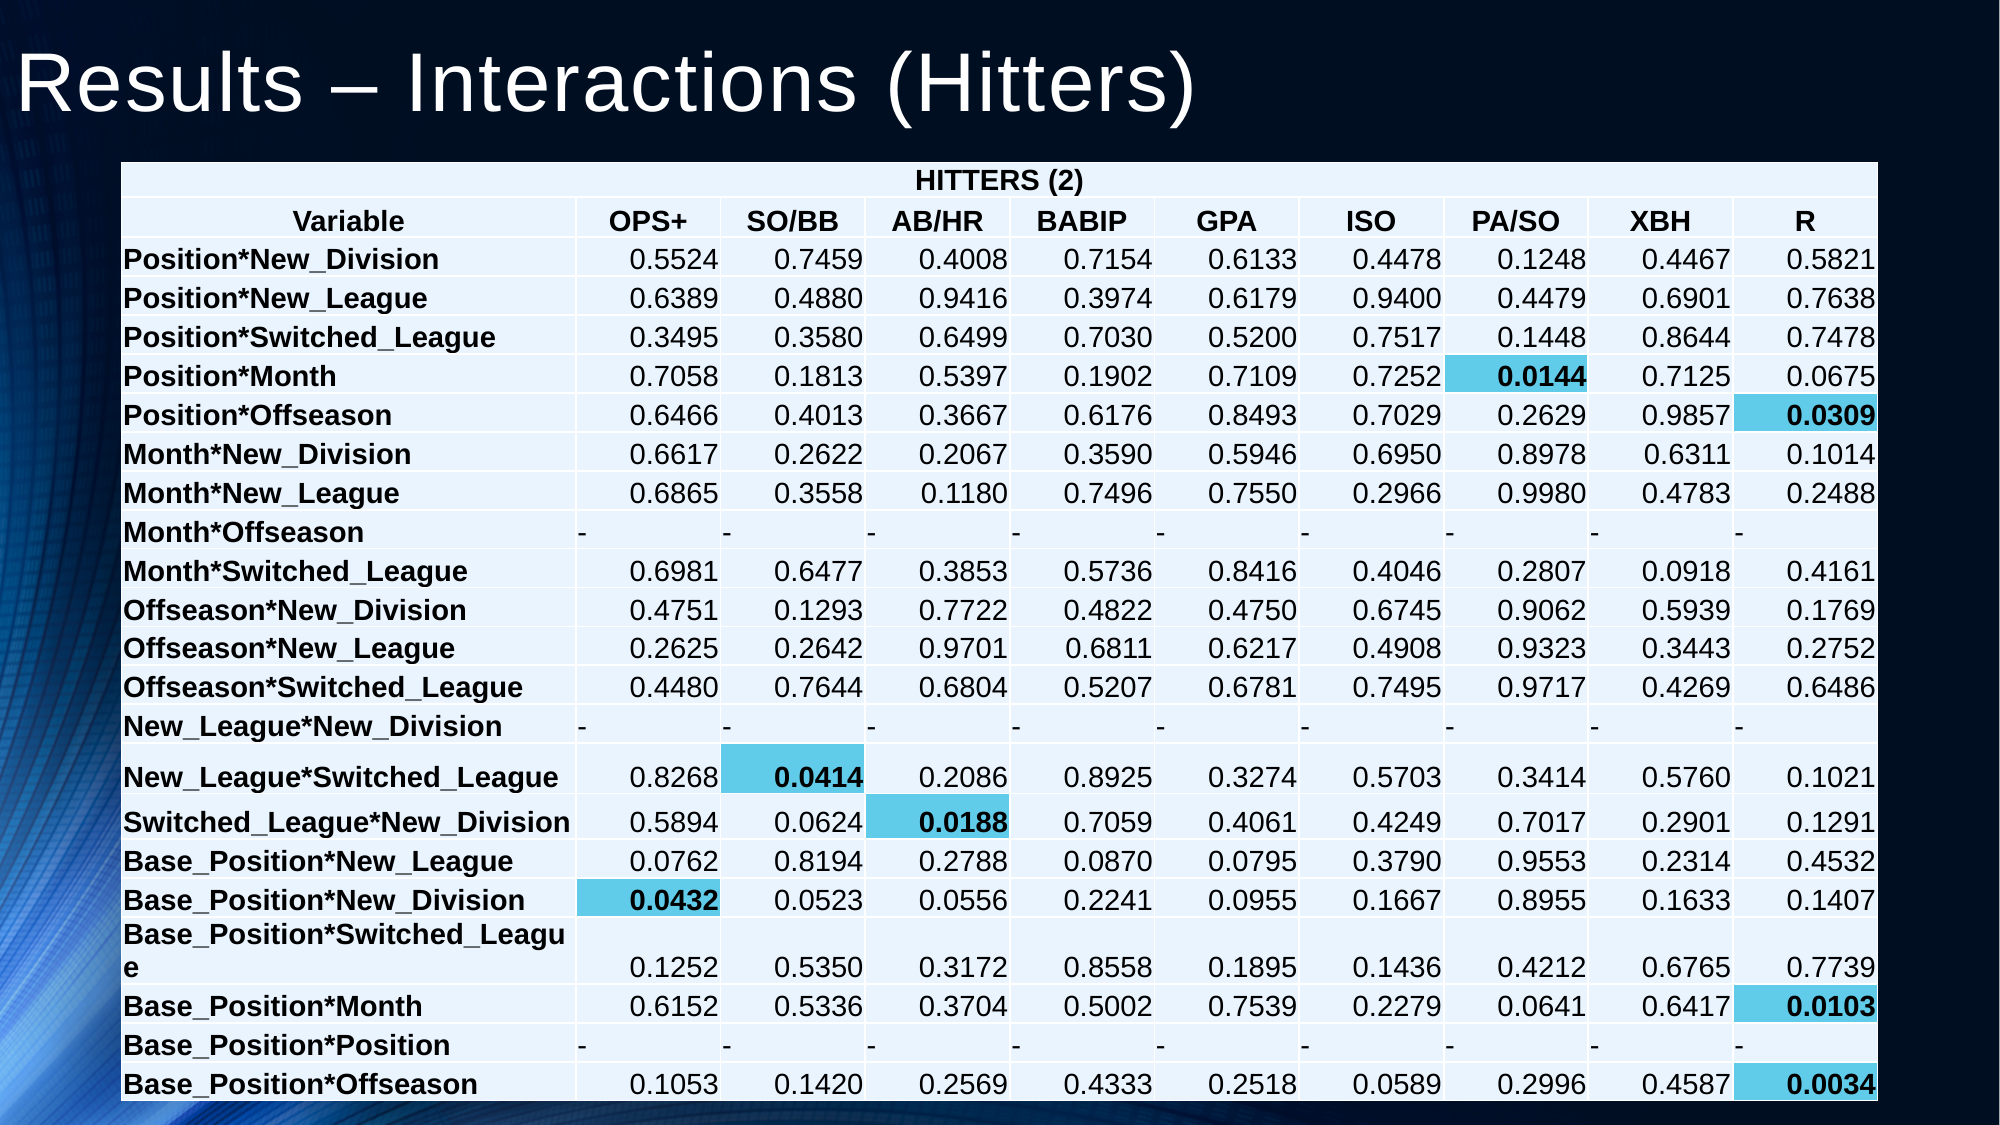

# Results – Interactions (Hitters)
| HITTERS (2) |  |  |  |  |  |  |  |  |  |
| --- | --- | --- | --- | --- | --- | --- | --- | --- | --- |
| Variable | OPS+ | SO/BB | AB/HR | BABIP | GPA | ISO | PA/SO | XBH | R |
| Position\*New\_Division | 0.5524 | 0.7459 | 0.4008 | 0.7154 | 0.6133 | 0.4478 | 0.1248 | 0.4467 | 0.5821 |
| Position\*New\_League | 0.6389 | 0.4880 | 0.9416 | 0.3974 | 0.6179 | 0.9400 | 0.4479 | 0.6901 | 0.7638 |
| Position\*Switched\_League | 0.3495 | 0.3580 | 0.6499 | 0.7030 | 0.5200 | 0.7517 | 0.1448 | 0.8644 | 0.7478 |
| Position\*Month | 0.7058 | 0.1813 | 0.5397 | 0.1902 | 0.7109 | 0.7252 | 0.0144 | 0.7125 | 0.0675 |
| Position\*Offseason | 0.6466 | 0.4013 | 0.3667 | 0.6176 | 0.8493 | 0.7029 | 0.2629 | 0.9857 | 0.0309 |
| Month\*New\_Division | 0.6617 | 0.2622 | 0.2067 | 0.3590 | 0.5946 | 0.6950 | 0.8978 | 0.6311 | 0.1014 |
| Month\*New\_League | 0.6865 | 0.3558 | 0.1180 | 0.7496 | 0.7550 | 0.2966 | 0.9980 | 0.4783 | 0.2488 |
| Month\*Offseason | - | - | - | - | - | - | - | - | - |
| Month\*Switched\_League | 0.6981 | 0.6477 | 0.3853 | 0.5736 | 0.8416 | 0.4046 | 0.2807 | 0.0918 | 0.4161 |
| Offseason\*New\_Division | 0.4751 | 0.1293 | 0.7722 | 0.4822 | 0.4750 | 0.6745 | 0.9062 | 0.5939 | 0.1769 |
| Offseason\*New\_League | 0.2625 | 0.2642 | 0.9701 | 0.6811 | 0.6217 | 0.4908 | 0.9323 | 0.3443 | 0.2752 |
| Offseason\*Switched\_League | 0.4480 | 0.7644 | 0.6804 | 0.5207 | 0.6781 | 0.7495 | 0.9717 | 0.4269 | 0.6486 |
| New\_League\*New\_Division | - | - | - | - | - | - | - | - | - |
| New\_League\*Switched\_League | 0.8268 | 0.0414 | 0.2086 | 0.8925 | 0.3274 | 0.5703 | 0.3414 | 0.5760 | 0.1021 |
| Switched\_League\*New\_Division | 0.5894 | 0.0624 | 0.0188 | 0.7059 | 0.4061 | 0.4249 | 0.7017 | 0.2901 | 0.1291 |
| Base\_Position\*New\_League | 0.0762 | 0.8194 | 0.2788 | 0.0870 | 0.0795 | 0.3790 | 0.9553 | 0.2314 | 0.4532 |
| Base\_Position\*New\_Division | 0.0432 | 0.0523 | 0.0556 | 0.2241 | 0.0955 | 0.1667 | 0.8955 | 0.1633 | 0.1407 |
| Base\_Position\*Switched\_League | 0.1252 | 0.5350 | 0.3172 | 0.8558 | 0.1895 | 0.1436 | 0.4212 | 0.6765 | 0.7739 |
| Base\_Position\*Month | 0.6152 | 0.5336 | 0.3704 | 0.5002 | 0.7539 | 0.2279 | 0.0641 | 0.6417 | 0.0103 |
| Base\_Position\*Position | - | - | - | - | - | - | - | - | - |
| Base\_Position\*Offseason | 0.1053 | 0.1420 | 0.2569 | 0.4333 | 0.2518 | 0.0589 | 0.2996 | 0.4587 | 0.0034 |